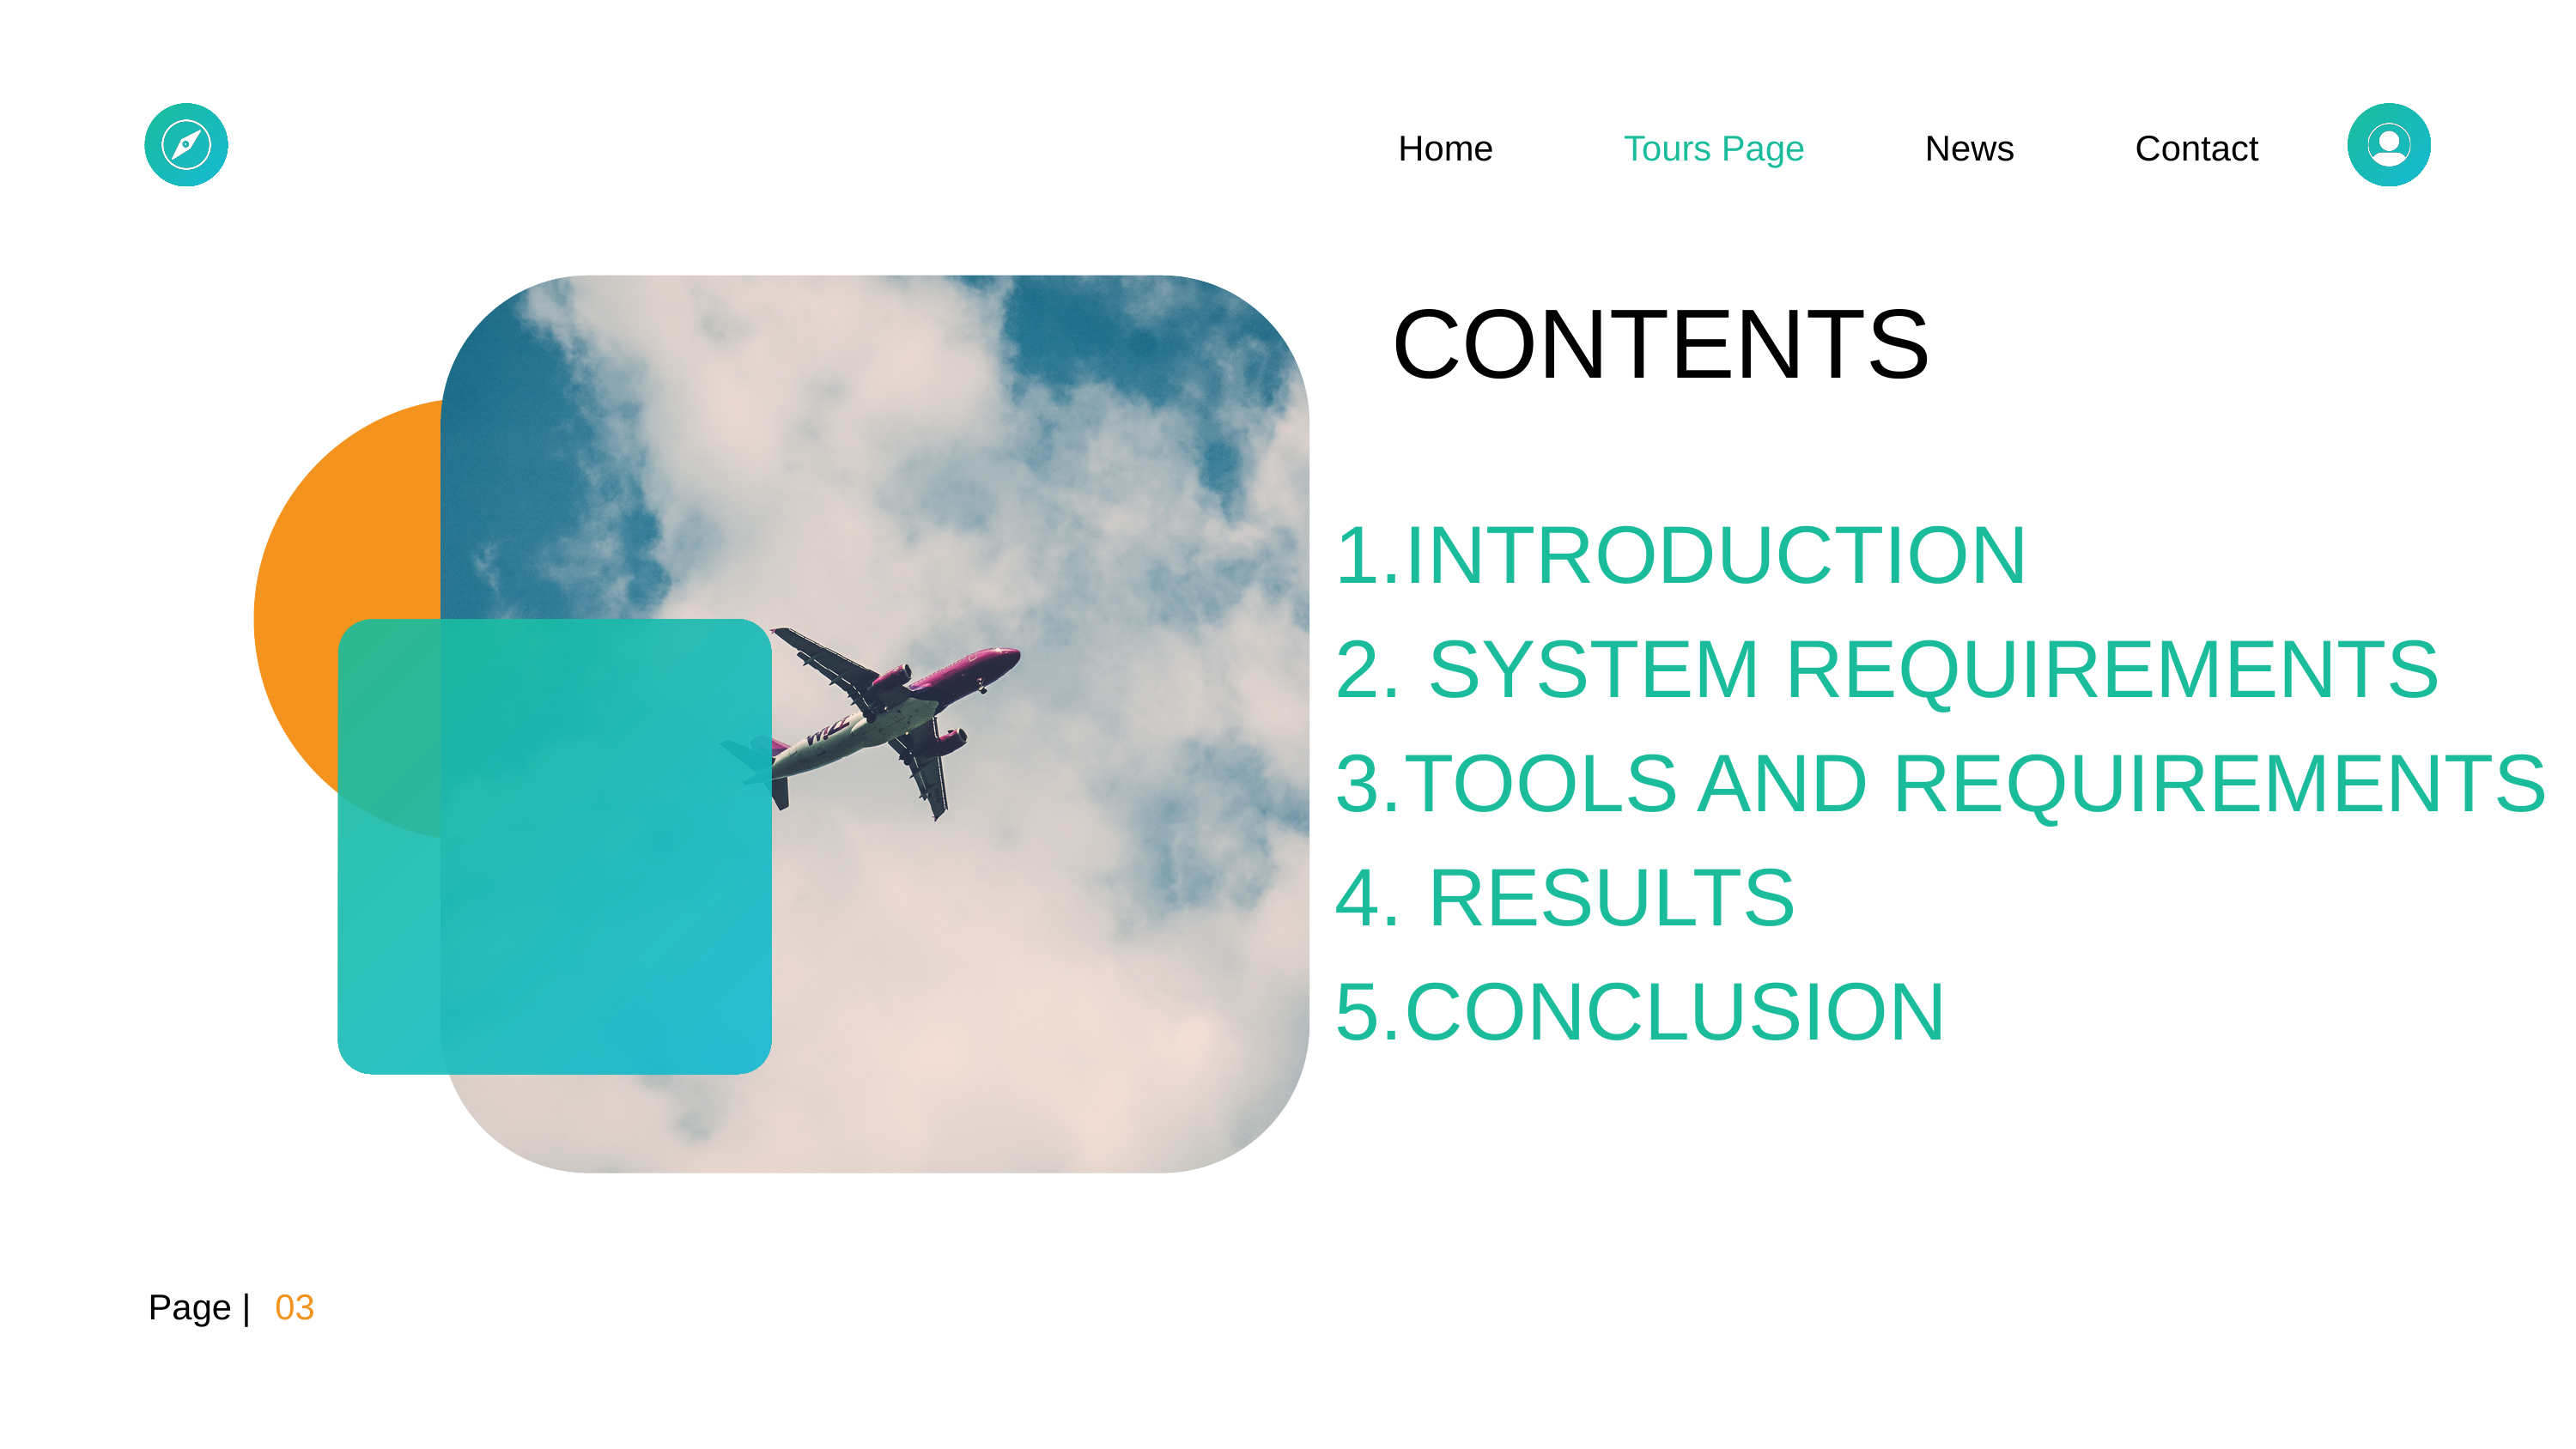

Home
Tours Page
News
Contact

CONTENTS

INTRODUCTION
 SYSTEM REQUIREMENTS
TOOLS AND REQUIREMENTS
 RESULTS
CONCLUSION

Page |
03